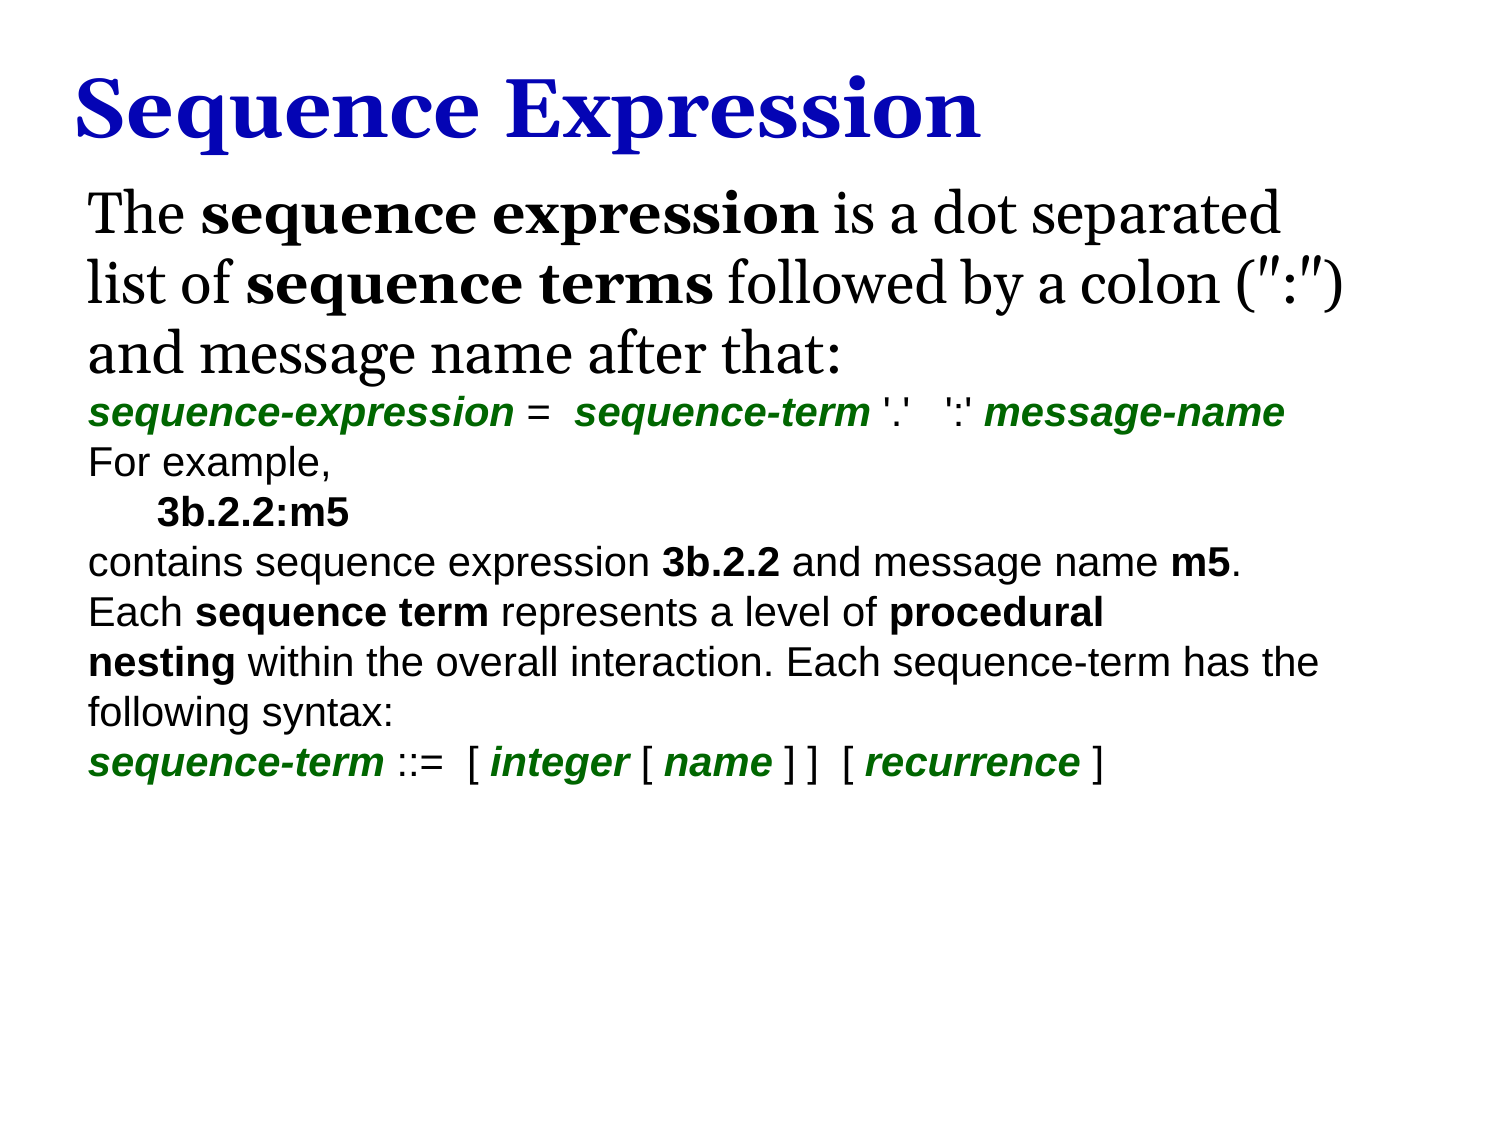

# Sequence Expression
The sequence expression is a dot separated list of sequence terms followed by a colon (":") and message name after that:
sequence-expression =  sequence-term '.'   ':' message-name
For example,
      3b.2.2:m5
contains sequence expression 3b.2.2 and message name m5.
Each sequence term represents a level of procedural nesting within the overall interaction. Each sequence-term has the following syntax:
sequence-term ::=  [ integer [ name ] ]  [ recurrence ]